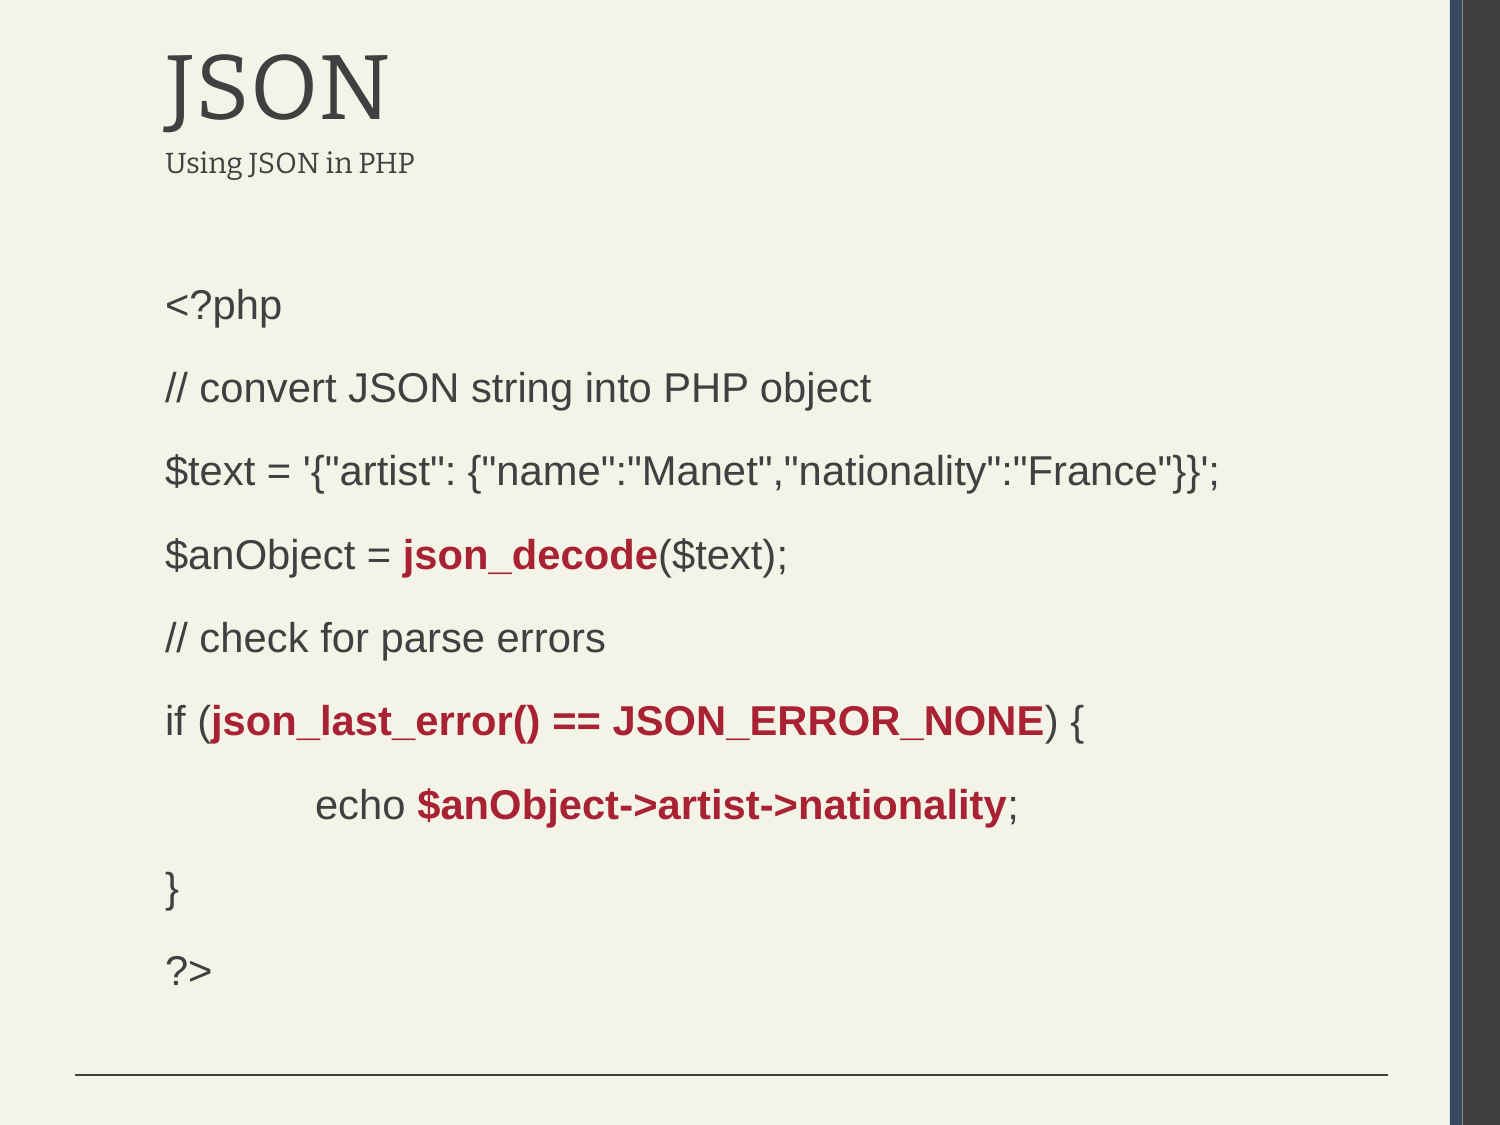

# JSON
Using JSON in PHP
<?php
// convert JSON string into PHP object
$text = '{"artist": {"name":"Manet","nationality":"France"}}';
$anObject = json_decode($text);
// check for parse errors
if (json_last_error() == JSON_ERROR_NONE) {
	echo $anObject->artist->nationality;
}
?>